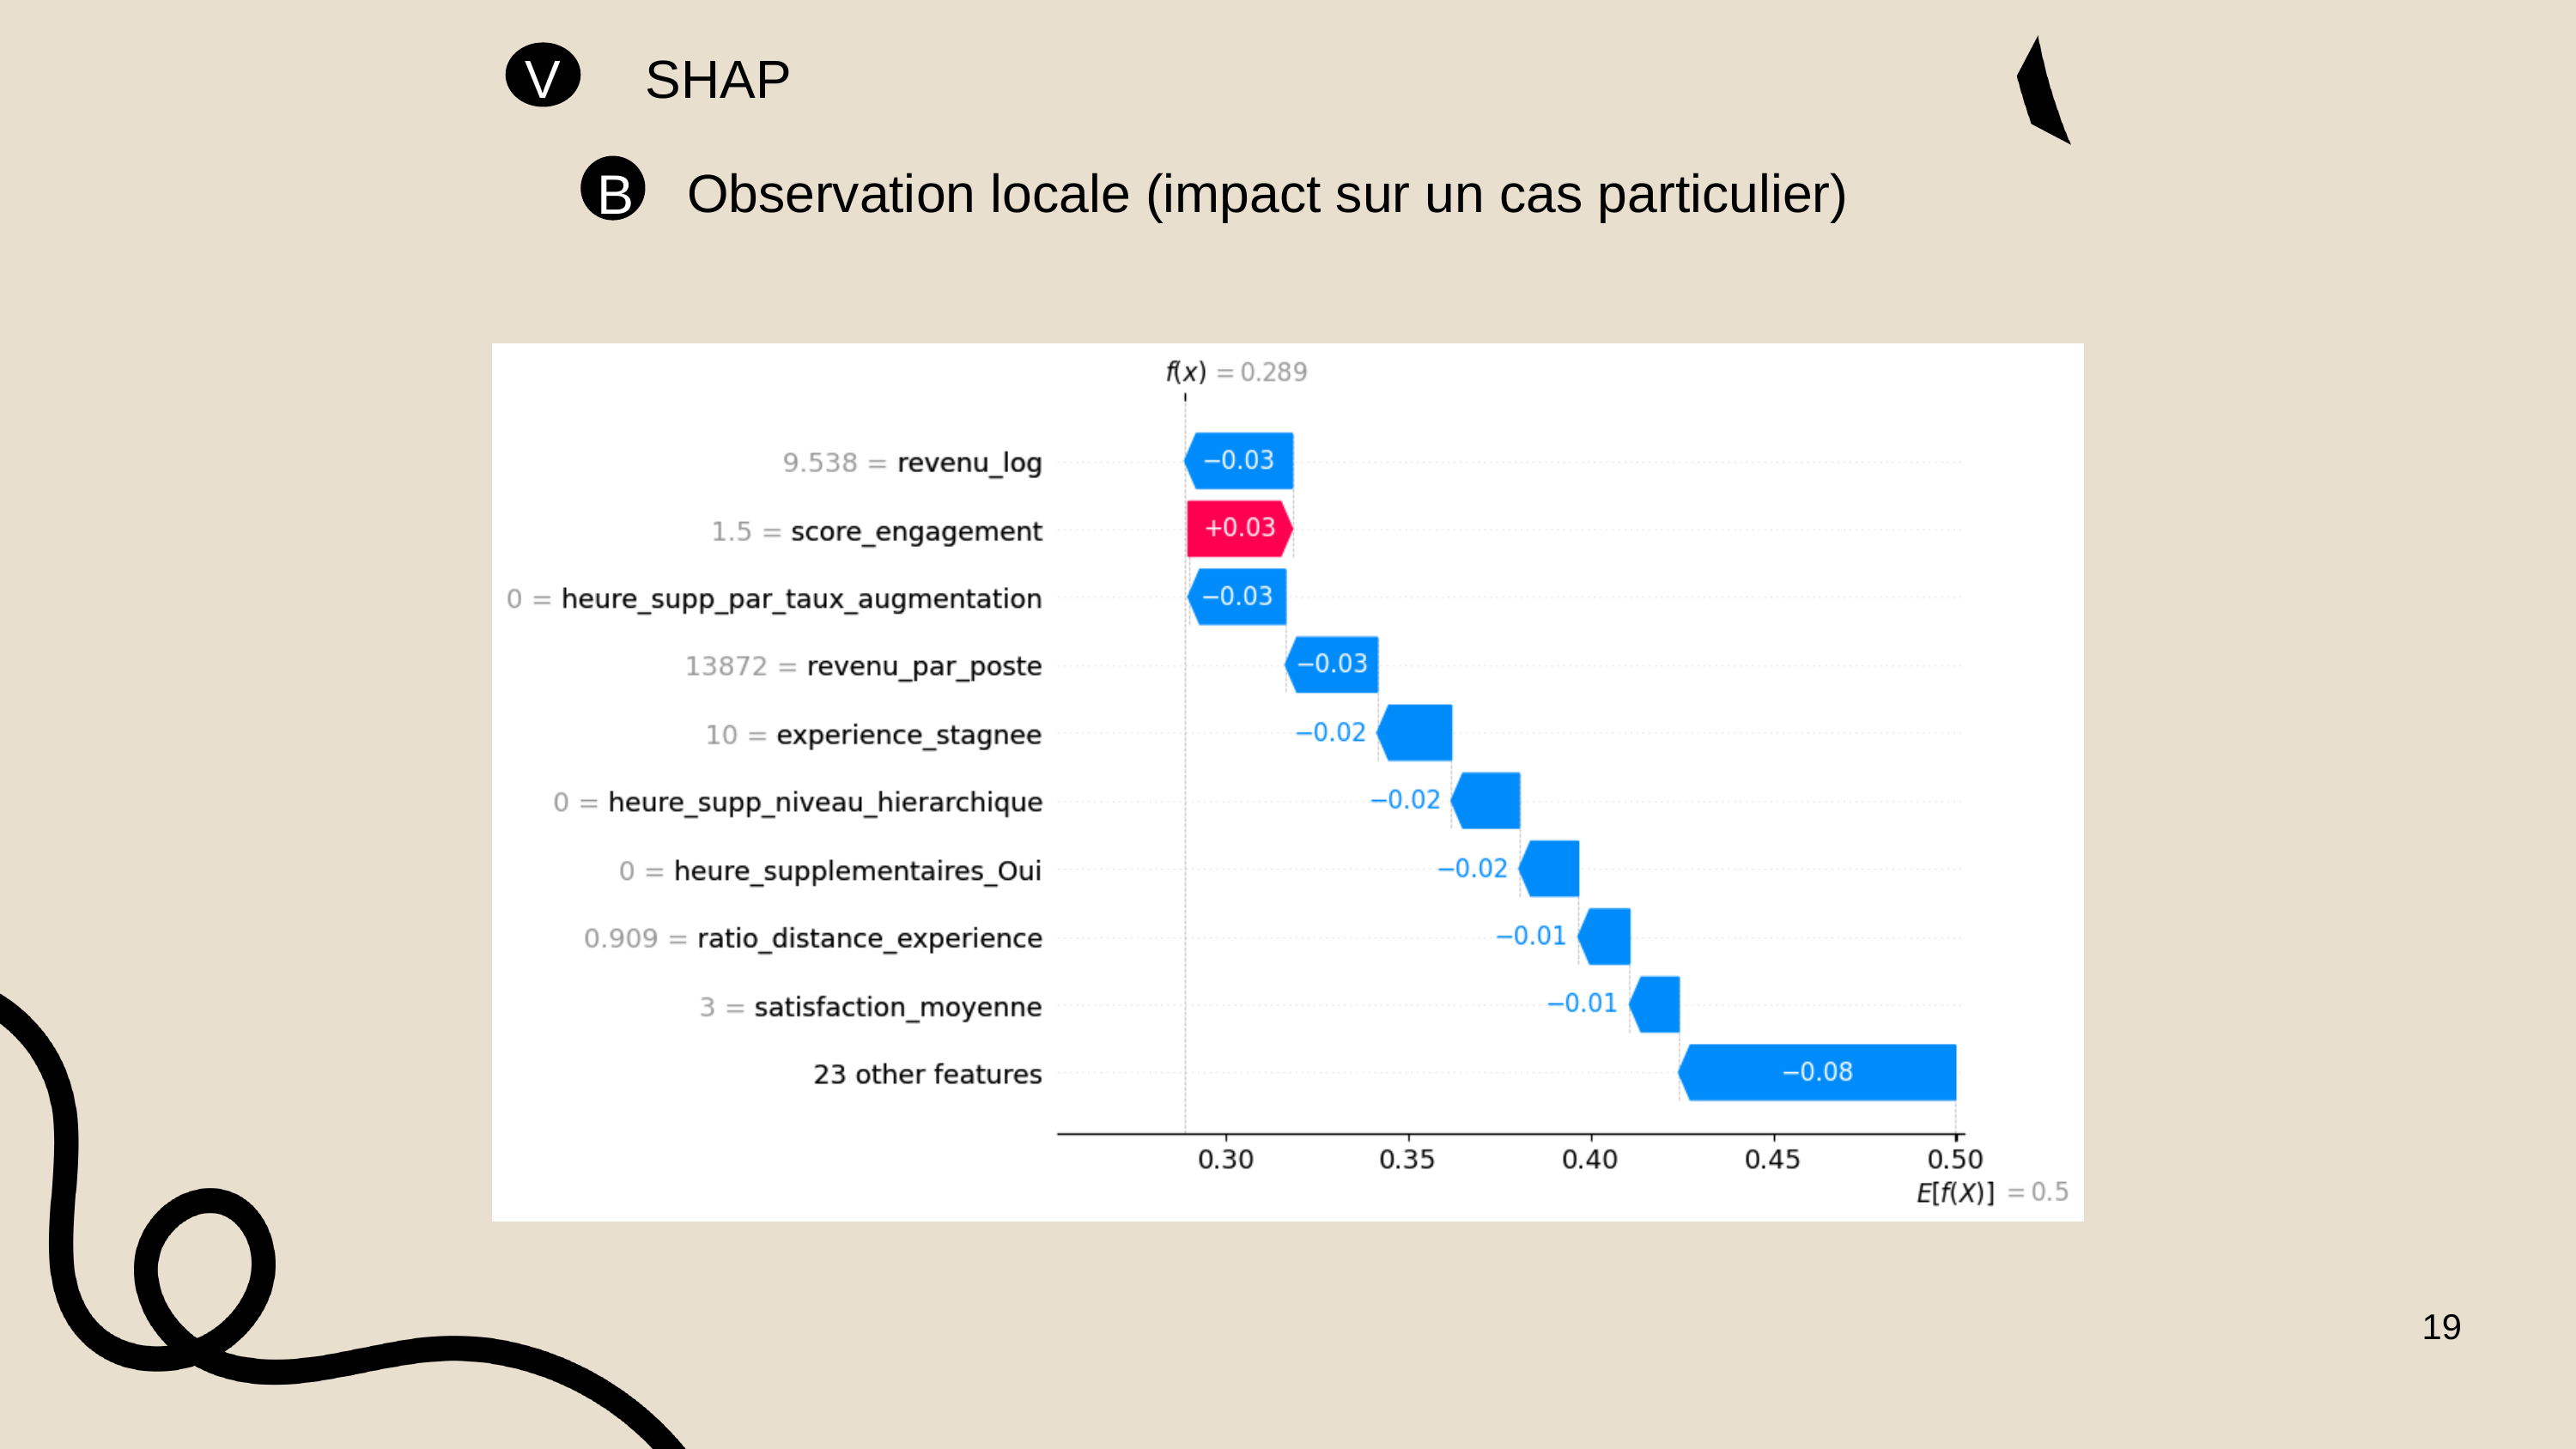

SHAP

V
Observation locale (impact sur un cas particulier)

B

19